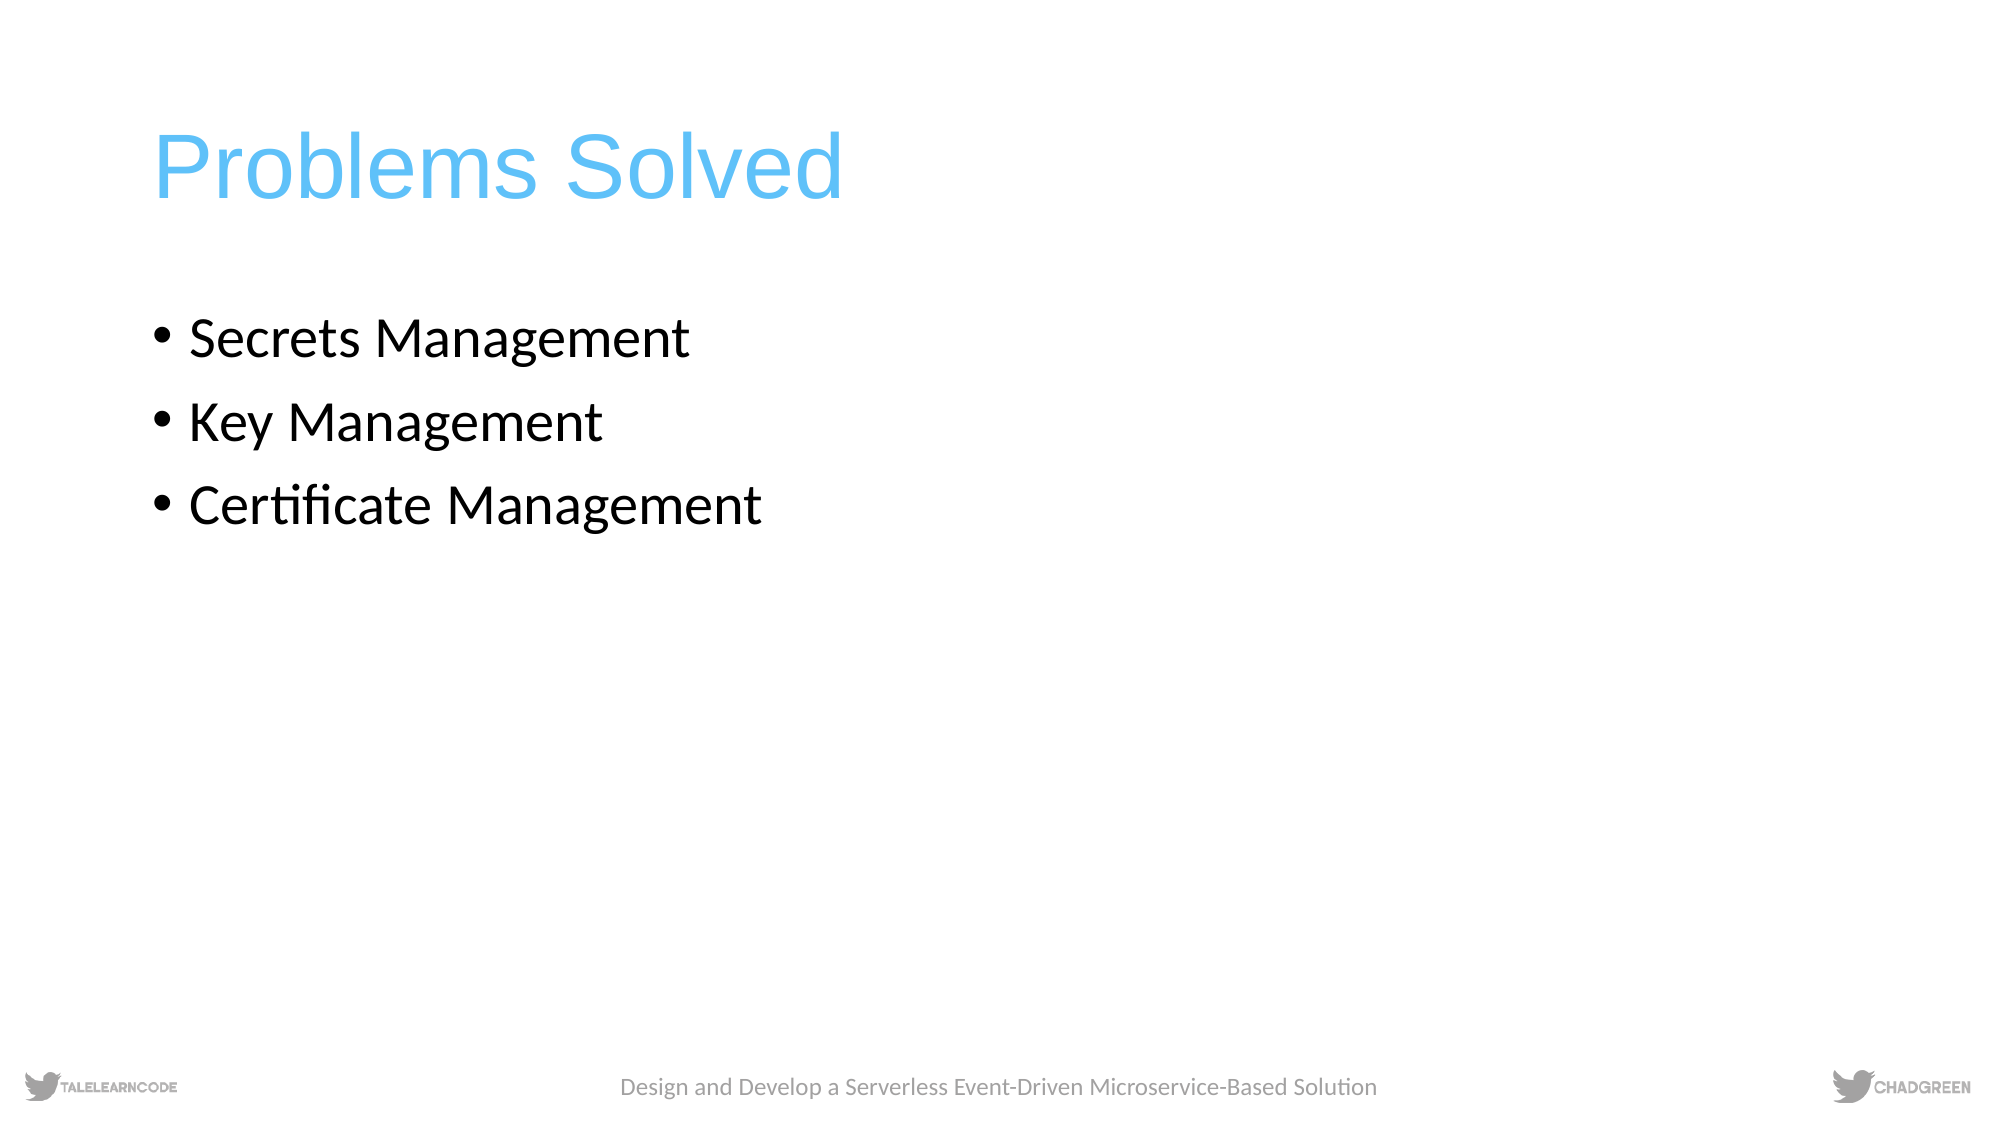

# Problems Solved
Secrets Management
Key Management
Certificate Management